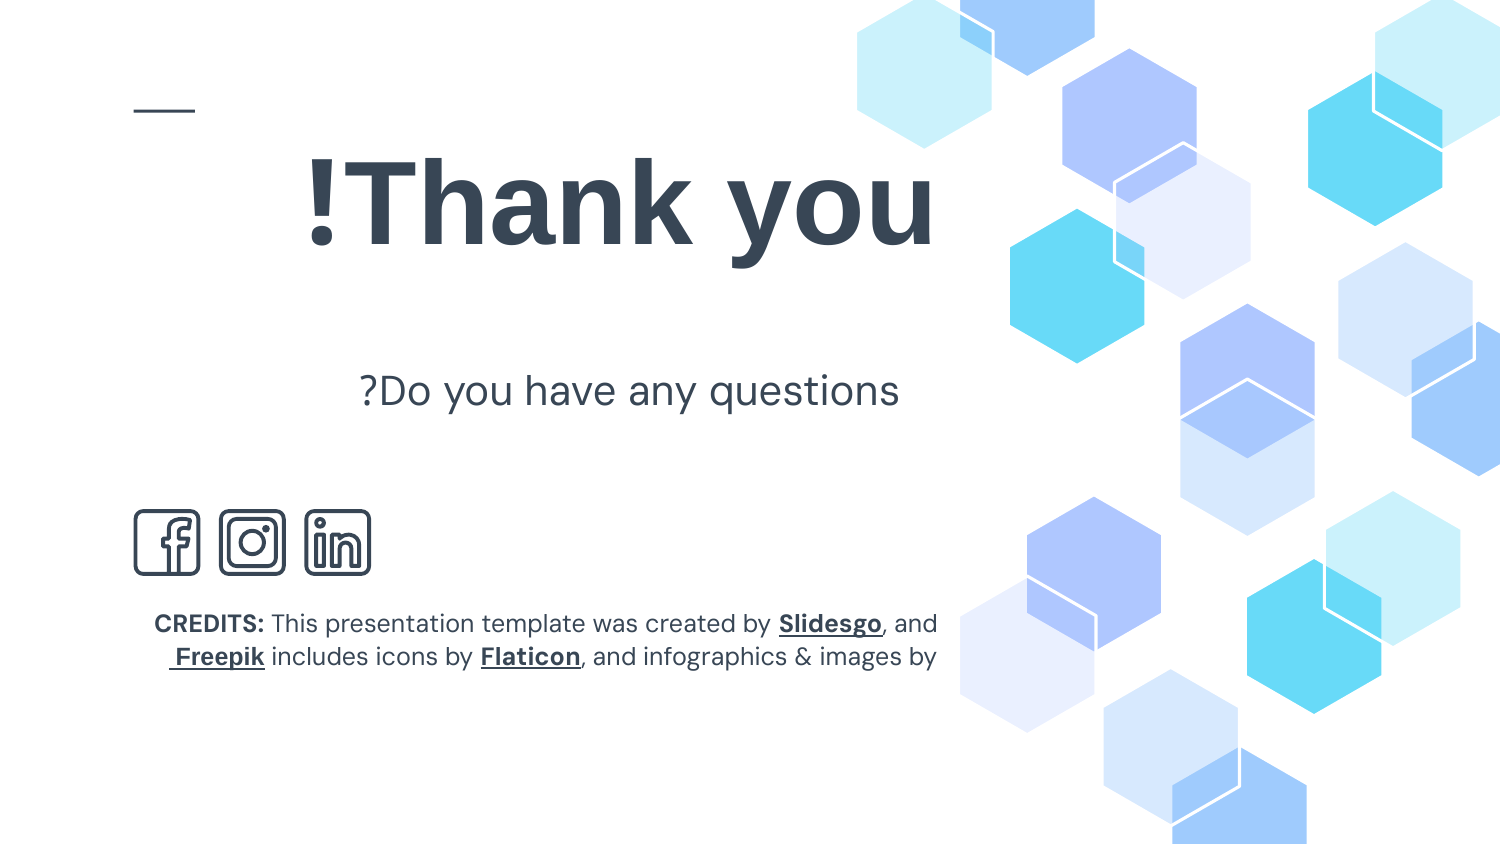

# Thank you!

Do you have any questions?

+91 620 421 838